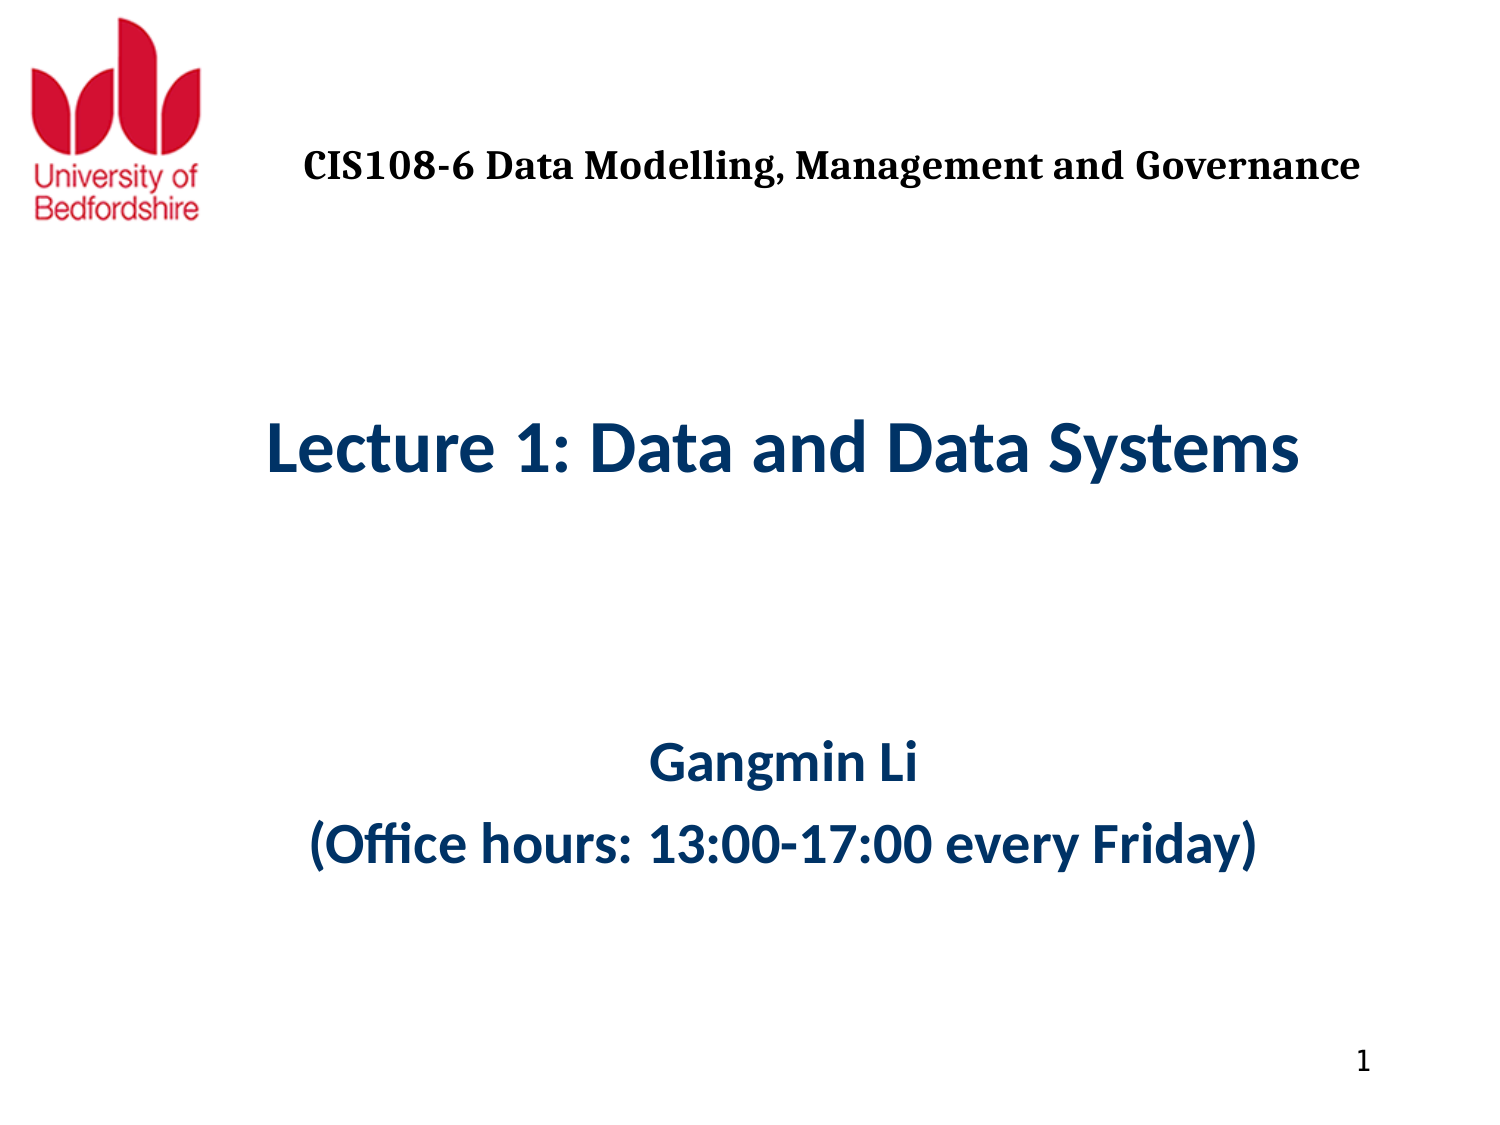

# CIS108-6 Data Modelling, Management and Governance
Lecture 1: Data and Data Systems

Gangmin Li
(Office hours: 13:00-17:00 every Friday)